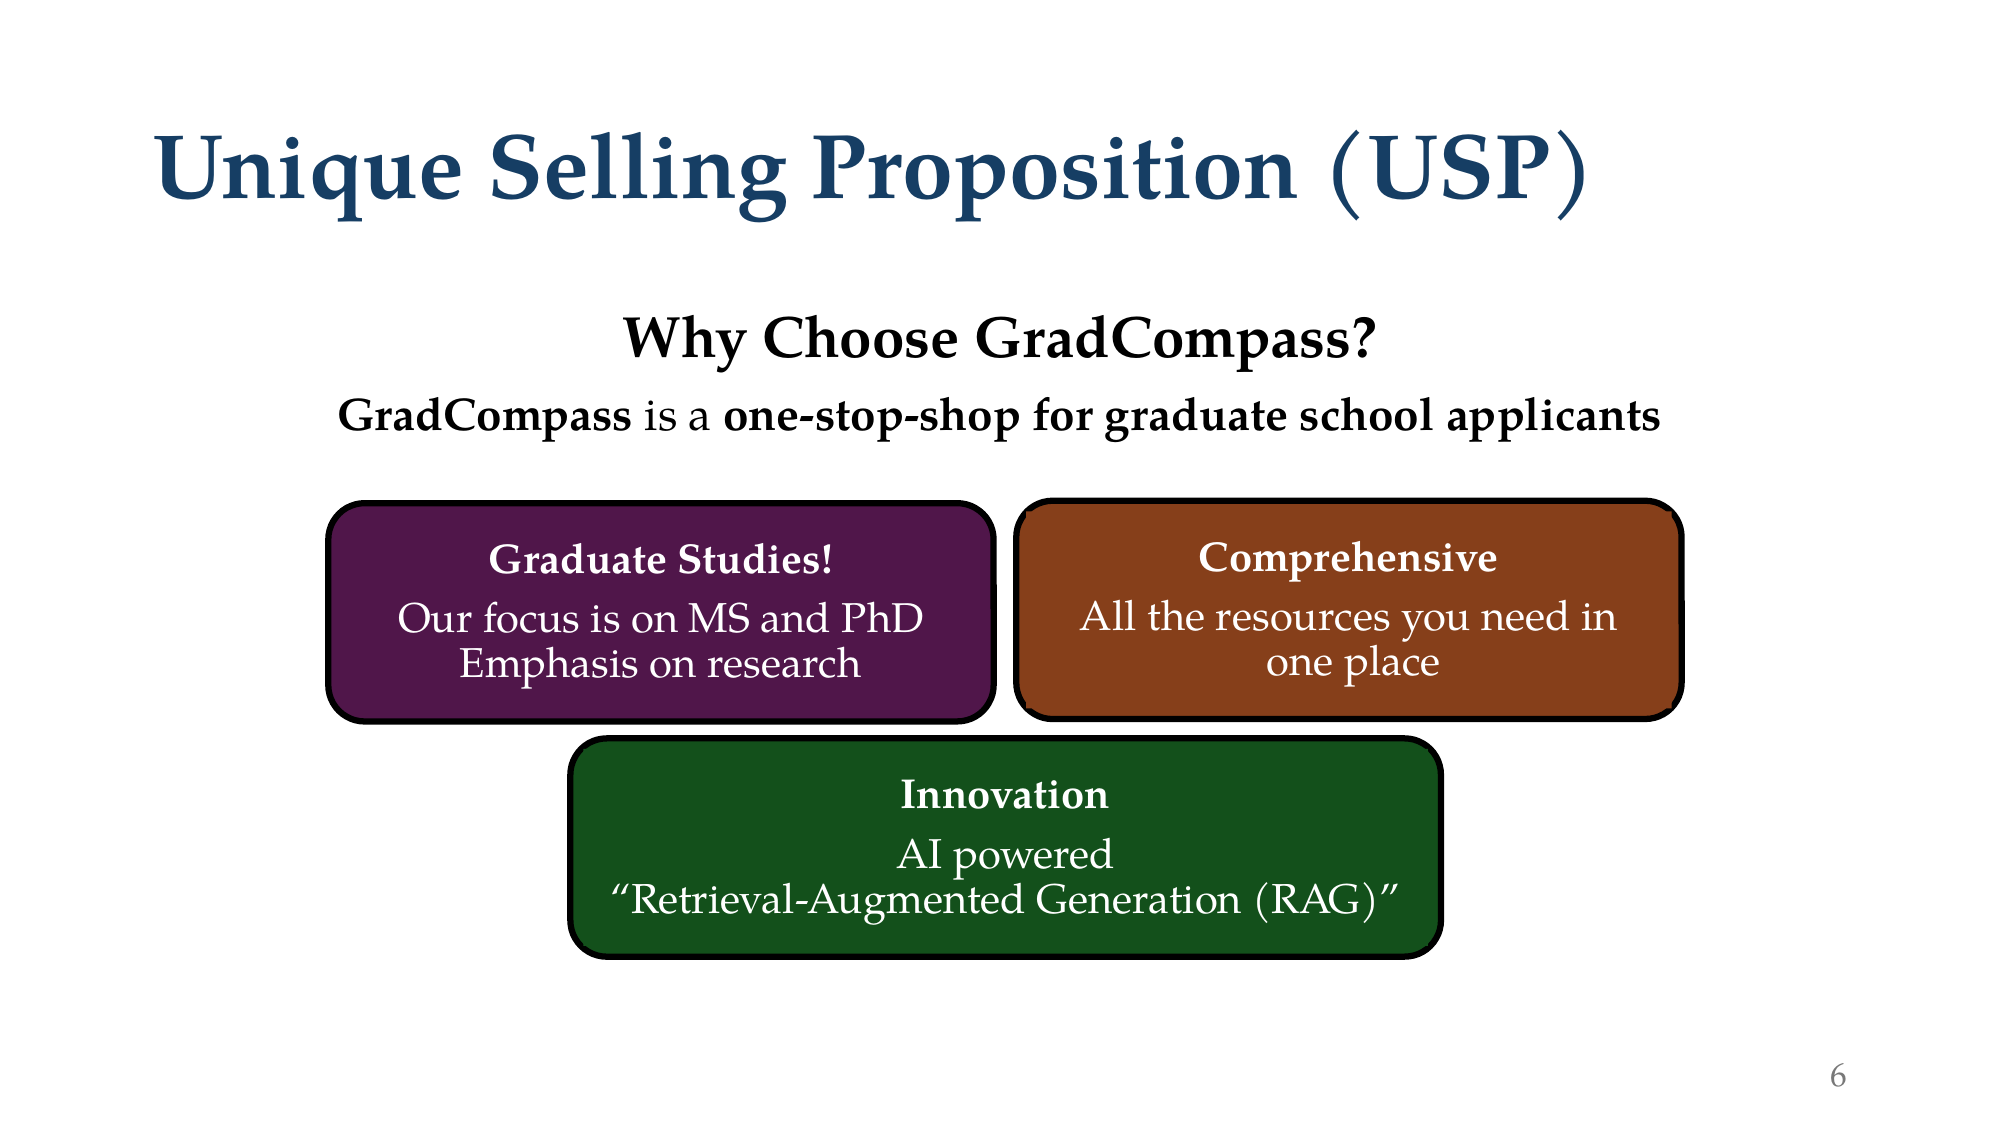

# Unique Selling Proposition (USP)
Why Choose GradCompass?
GradCompass is a one-stop-shop for graduate school applicants

Comprehensive
All the resources you need in
 one place

Graduate Studies!
Our focus is on MS and PhD
Emphasis on research

Innovation
AI powered
“Retrieval-Augmented Generation (RAG)”
6